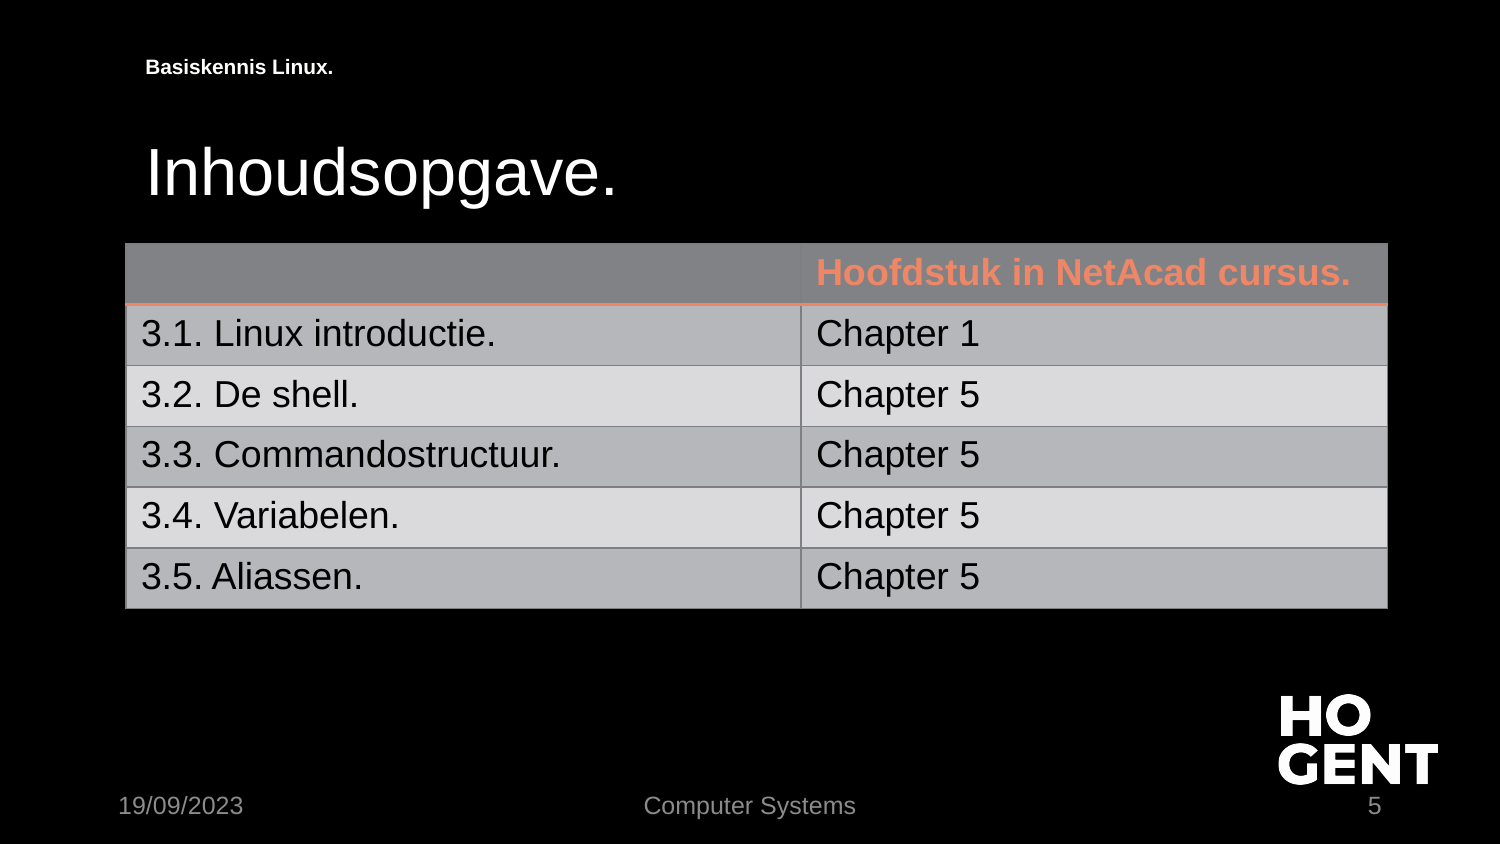

Basiskennis Linux.
# Inhoudsopgave.
|  | Hoofdstuk in NetAcad cursus. |
| --- | --- |
| 3.1. Linux introductie. | Chapter 1 |
| 3.2. De shell. | Chapter 5 |
| 3.3. Commandostructuur. | Chapter 5 |
| 3.4. Variabelen. | Chapter 5 |
| 3.5. Aliassen. | Chapter 5 |
19/09/2023
Computer Systems
5